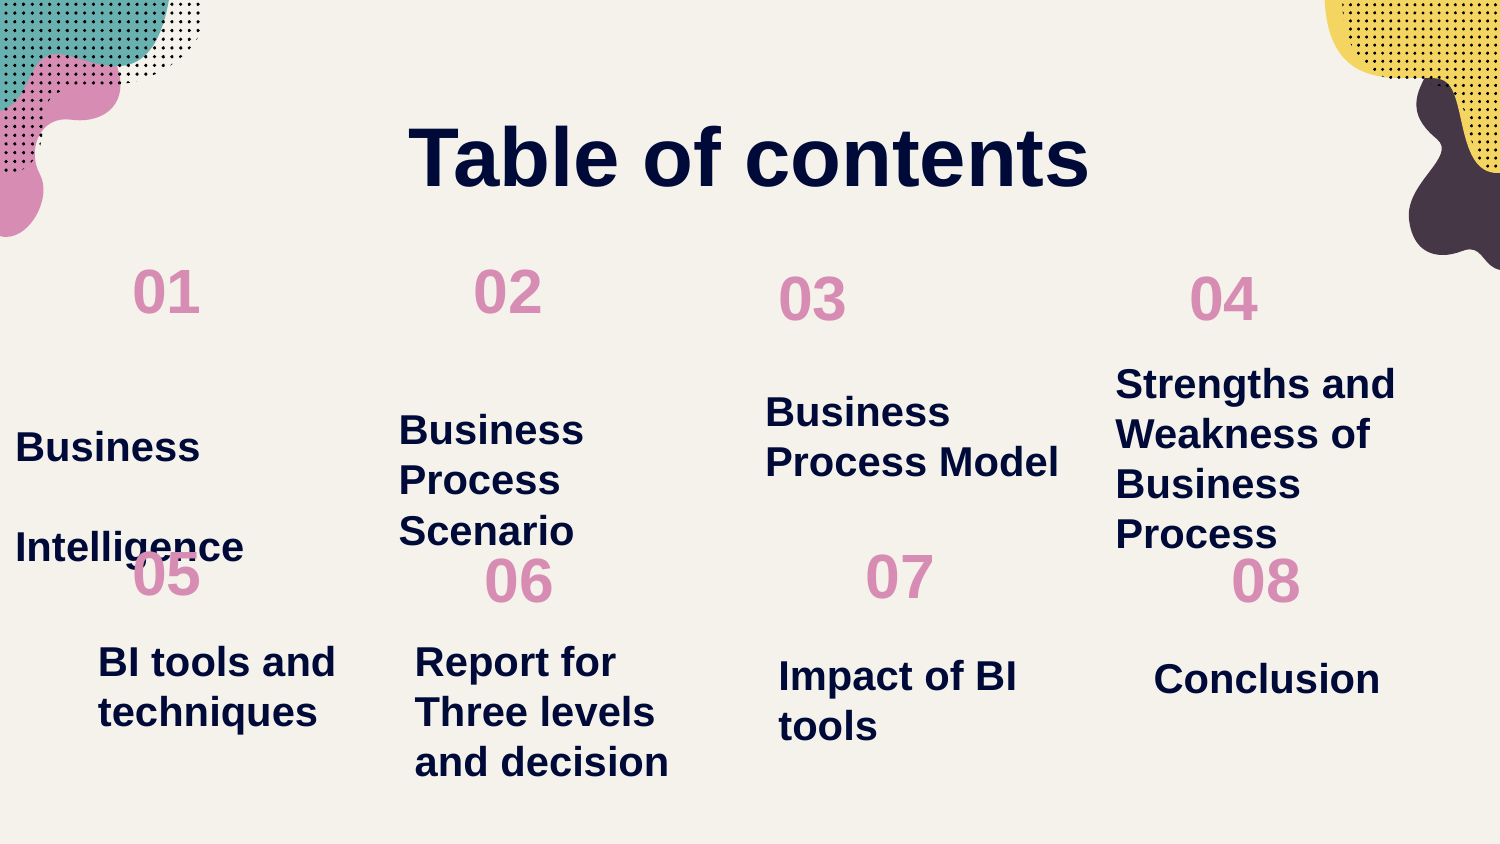

# Table of contents
01
02
04
03
Strengths and Weakness of Business Process
Business Intelligence

Business Process Model

Business Process Scenario
05
07
06
08
Report for Three levels and decision
BI tools and techniques
Impact of BI tools
 Conclusion